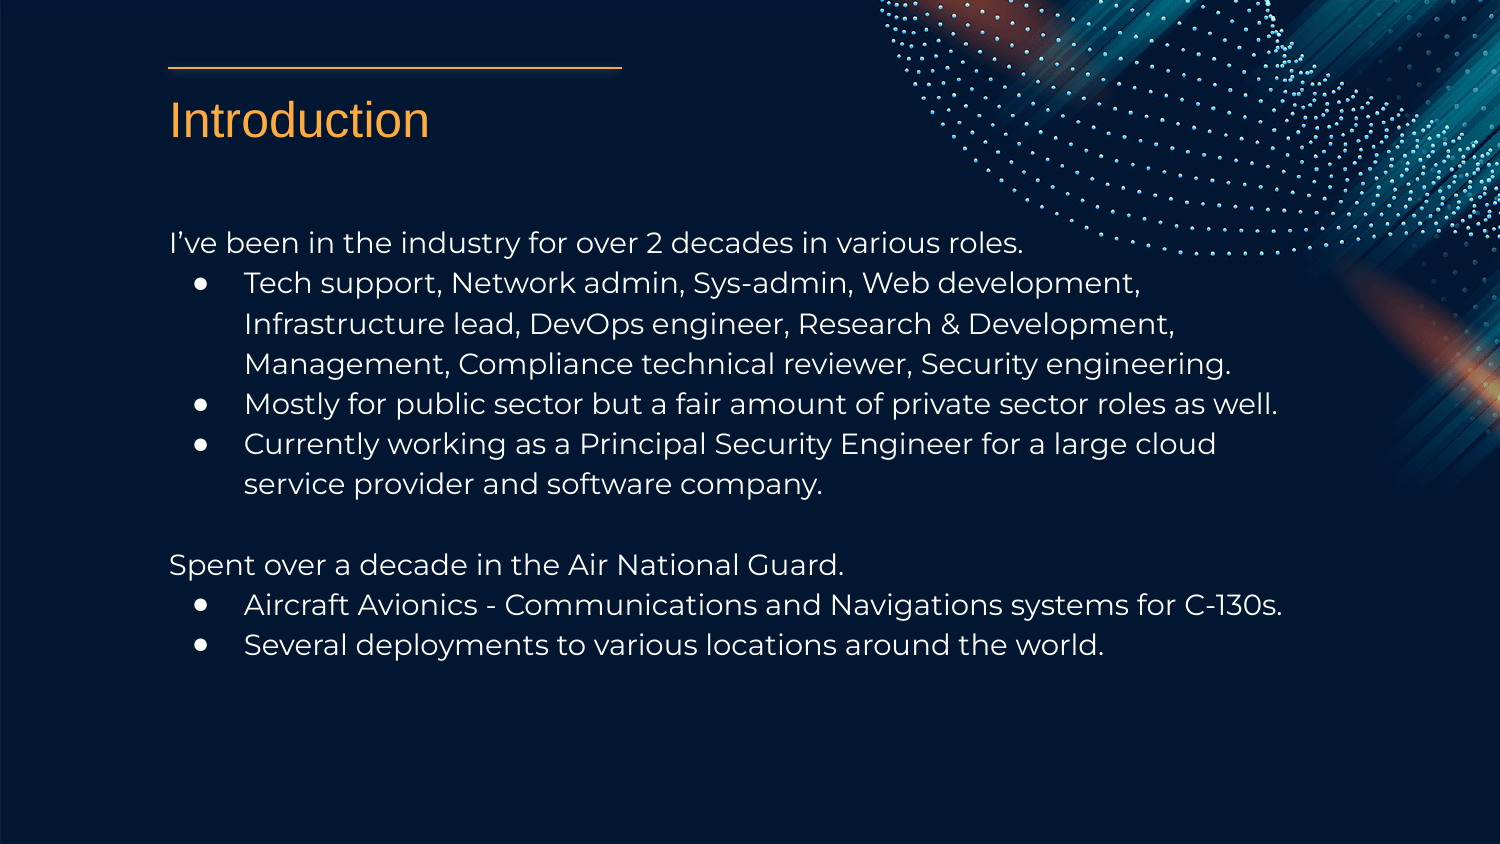

# Introduction
I’ve been in the industry for over 2 decades in various roles.
Tech support, Network admin, Sys-admin, Web development, Infrastructure lead, DevOps engineer, Research & Development, Management, Compliance technical reviewer, Security engineering.
Mostly for public sector but a fair amount of private sector roles as well.
Currently working as a Principal Security Engineer for a large cloud service provider and software company.

Spent over a decade in the Air National Guard.
Aircraft Avionics - Communications and Navigations systems for C-130s.
Several deployments to various locations around the world.